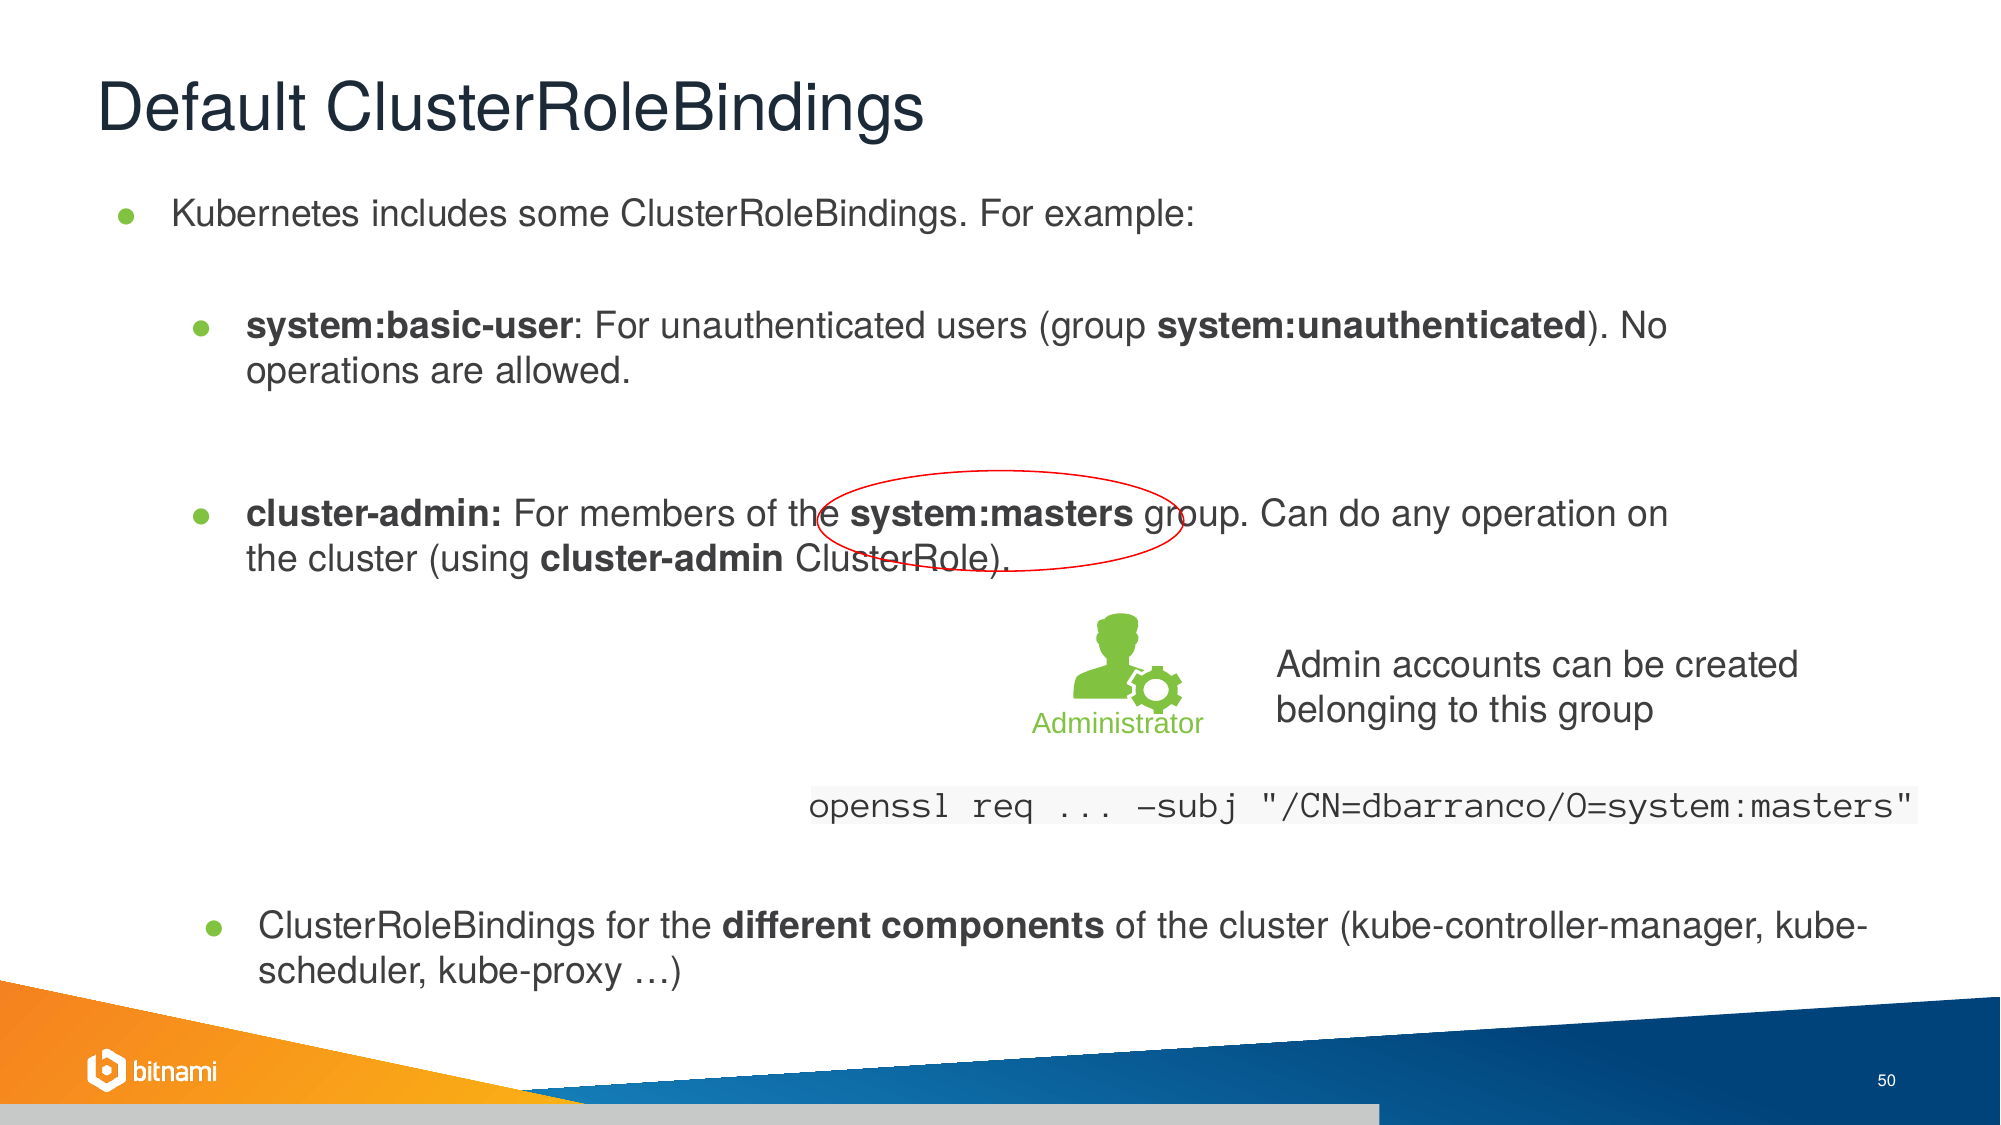

# Default ClusterRoleBindings
Kubernetes includes some ClusterRoleBindings. For example:
system:basic-user: For unauthenticated users (group system:unauthenticated). No operations are allowed.

cluster-admin: For members of the system:masters group. Can do any operation on the cluster (using cluster-admin ClusterRole).

  Administrator
Admin accounts can be created belonging to this group
openssl req ... -subj "/CN=dbarranco/O=system:masters"
ClusterRoleBindings for the different components of the cluster (kube-controller-manager, kube-scheduler, kube-proxy …)
50